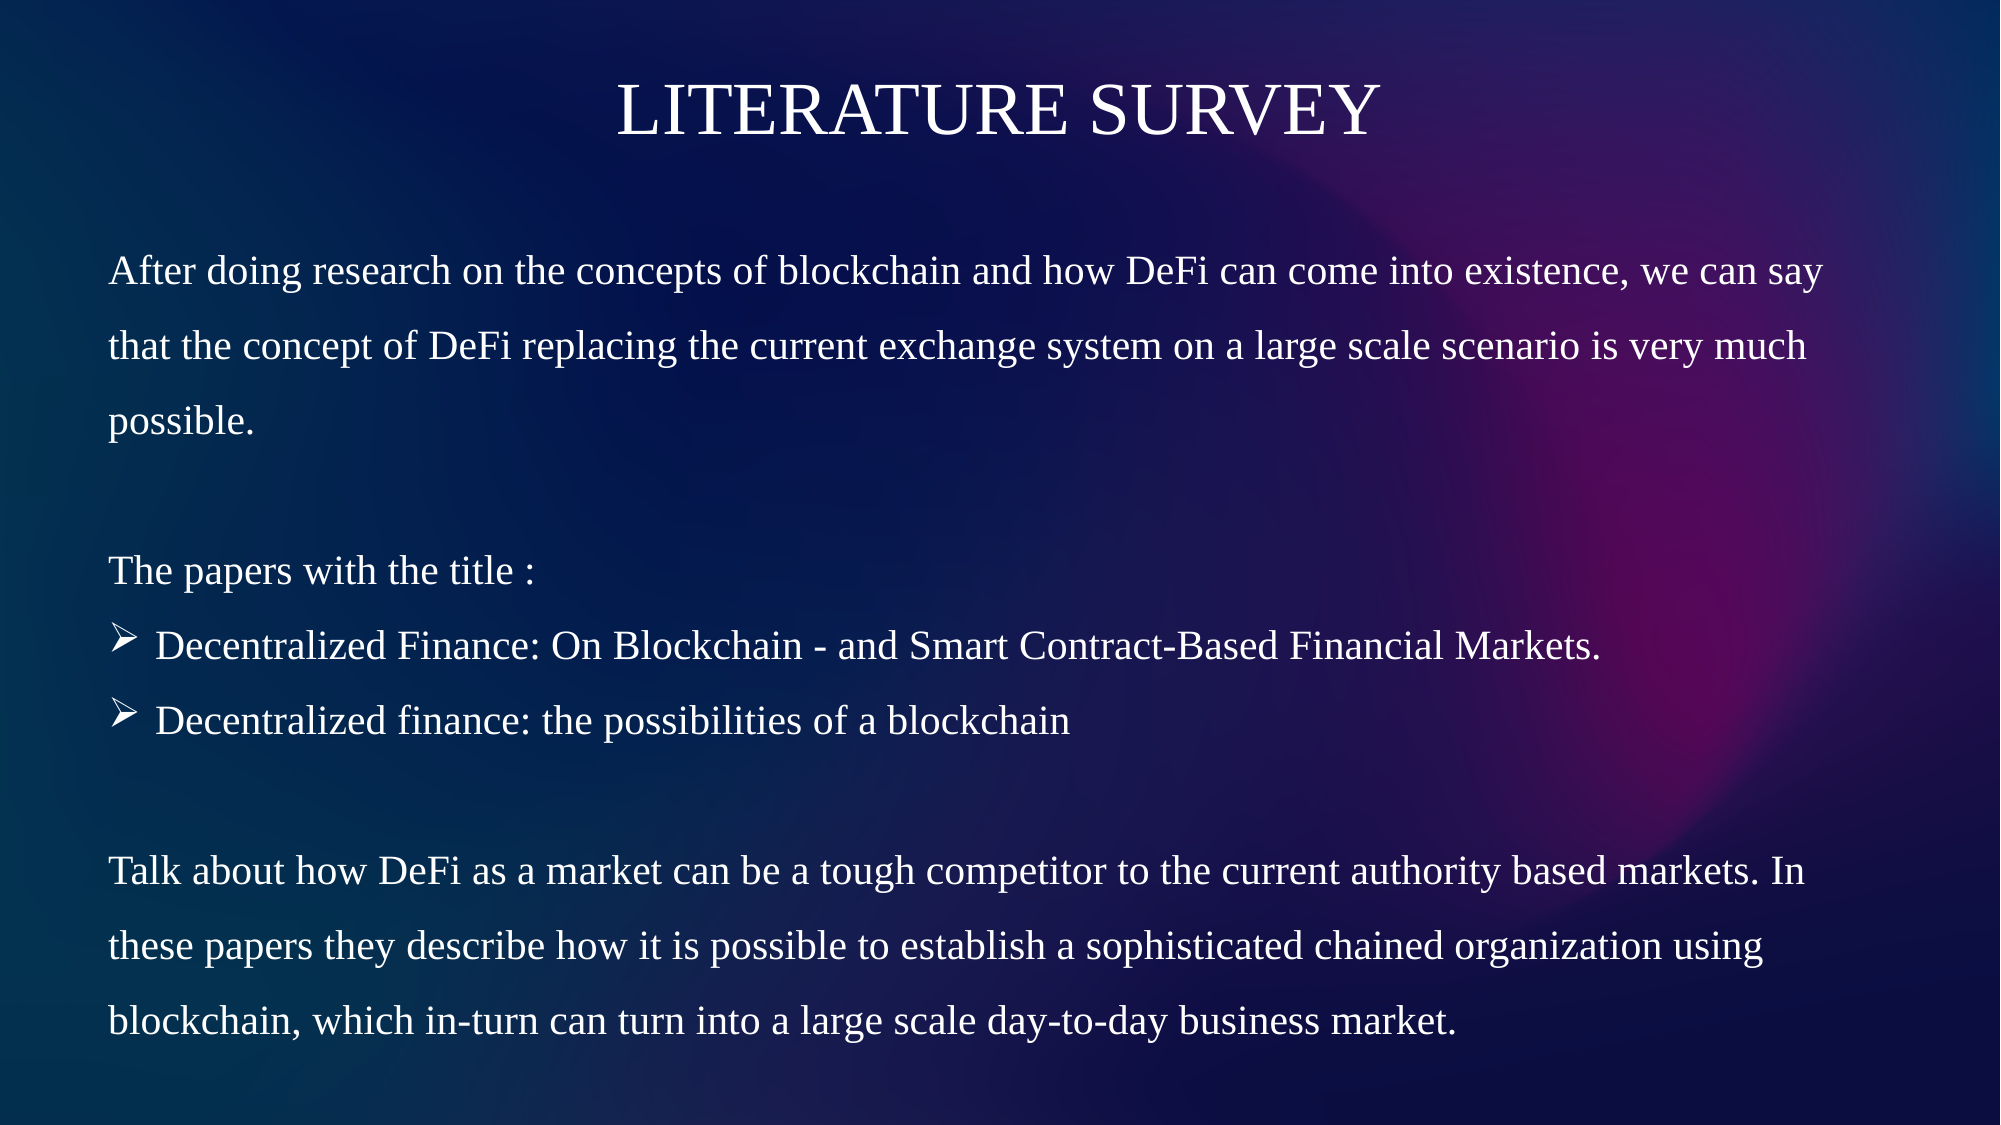

LITERATURE SURVEY
After doing research on the concepts of blockchain and how DeFi can come into existence, we can say that the concept of DeFi replacing the current exchange system on a large scale scenario is very much possible.

The papers with the title :
Decentralized Finance: On Blockchain - and Smart Contract-Based Financial Markets.
Decentralized finance: the possibilities of a blockchain

Talk about how DeFi as a market can be a tough competitor to the current authority based markets. In these papers they describe how it is possible to establish a sophisticated chained organization using blockchain, which in-turn can turn into a large scale day-to-day business market.